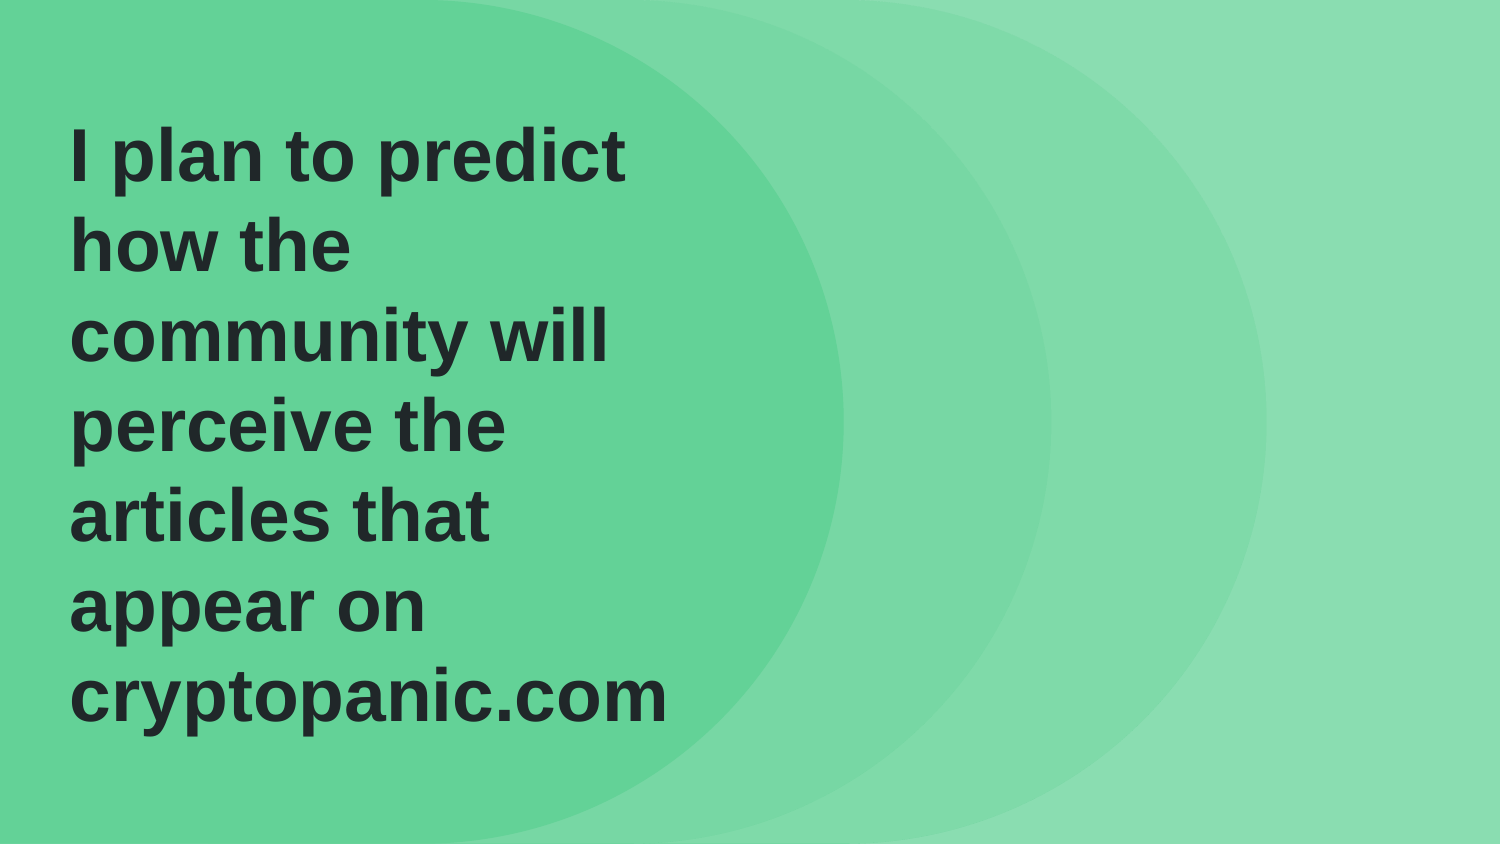

# I plan to predict how the community will perceive the articles that appear on cryptopanic.com